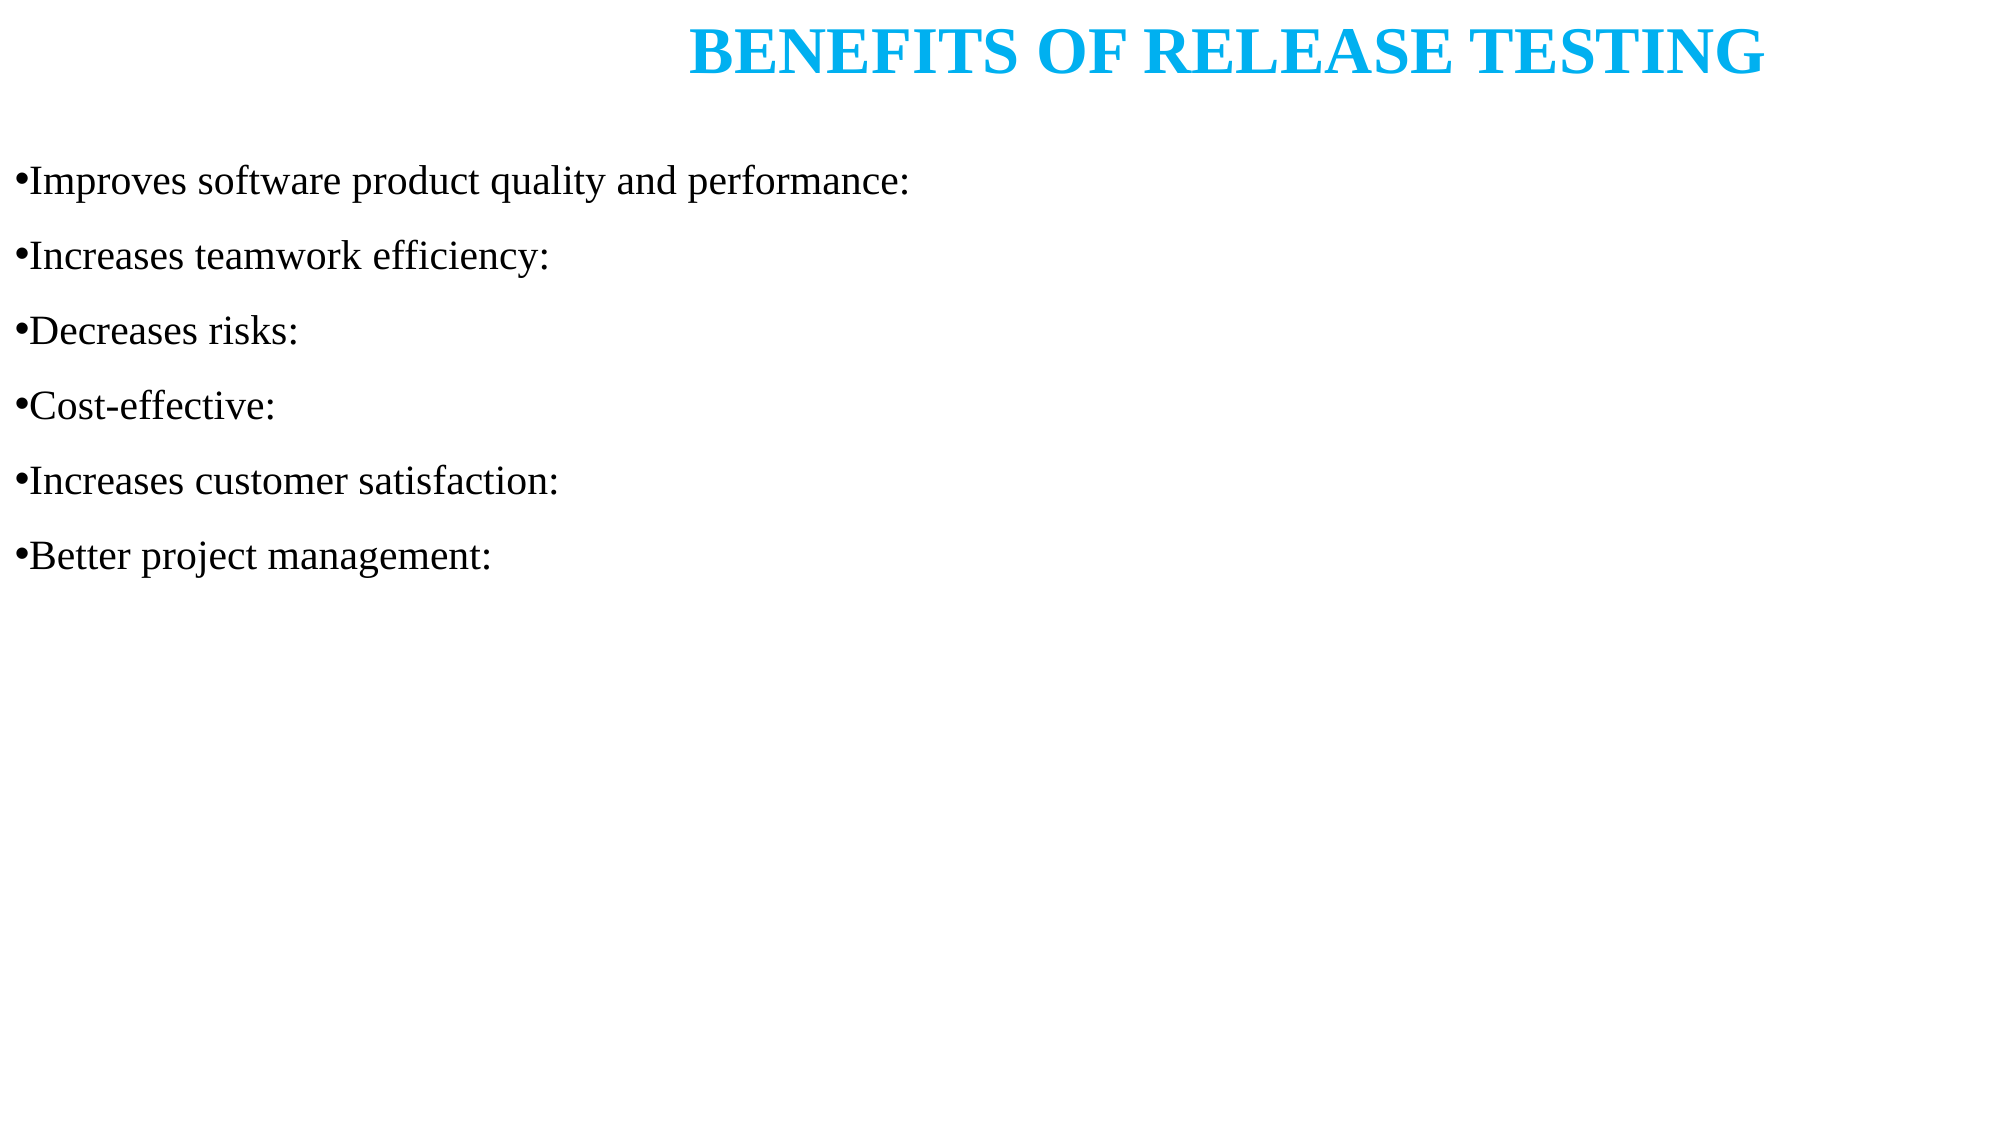

BENEFITS OF RELEASE TESTING
Improves software product quality and performance:
Increases teamwork efficiency:
Decreases risks:
Cost-effective:
Increases customer satisfaction:
Better project management: